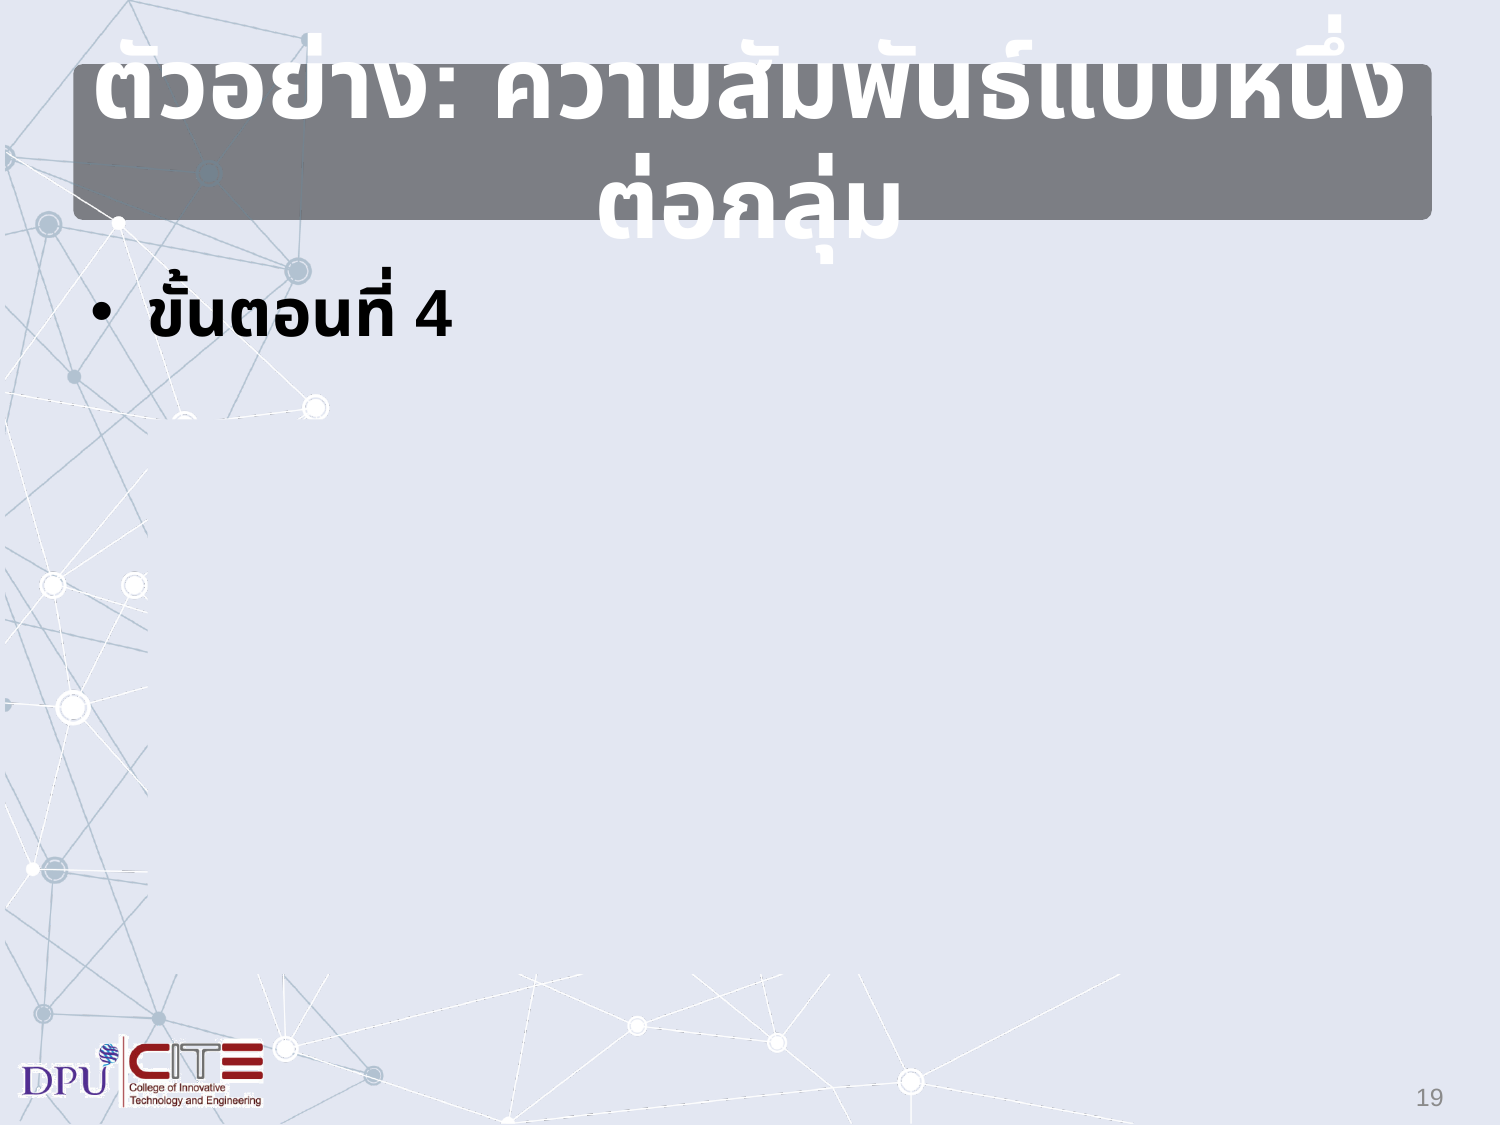

# ตัวอย่าง: ความสัมพันธ์แบบหนึ่งต่อกลุ่ม
ขั้นตอนที่ 4

STUDENT

| SID | SNAME | ADDRESS | TID |
| --- | --- | --- | --- |

TEACHER
กุญแจนอก
| TID | TNAME | DEP |
| --- | --- | --- |
19